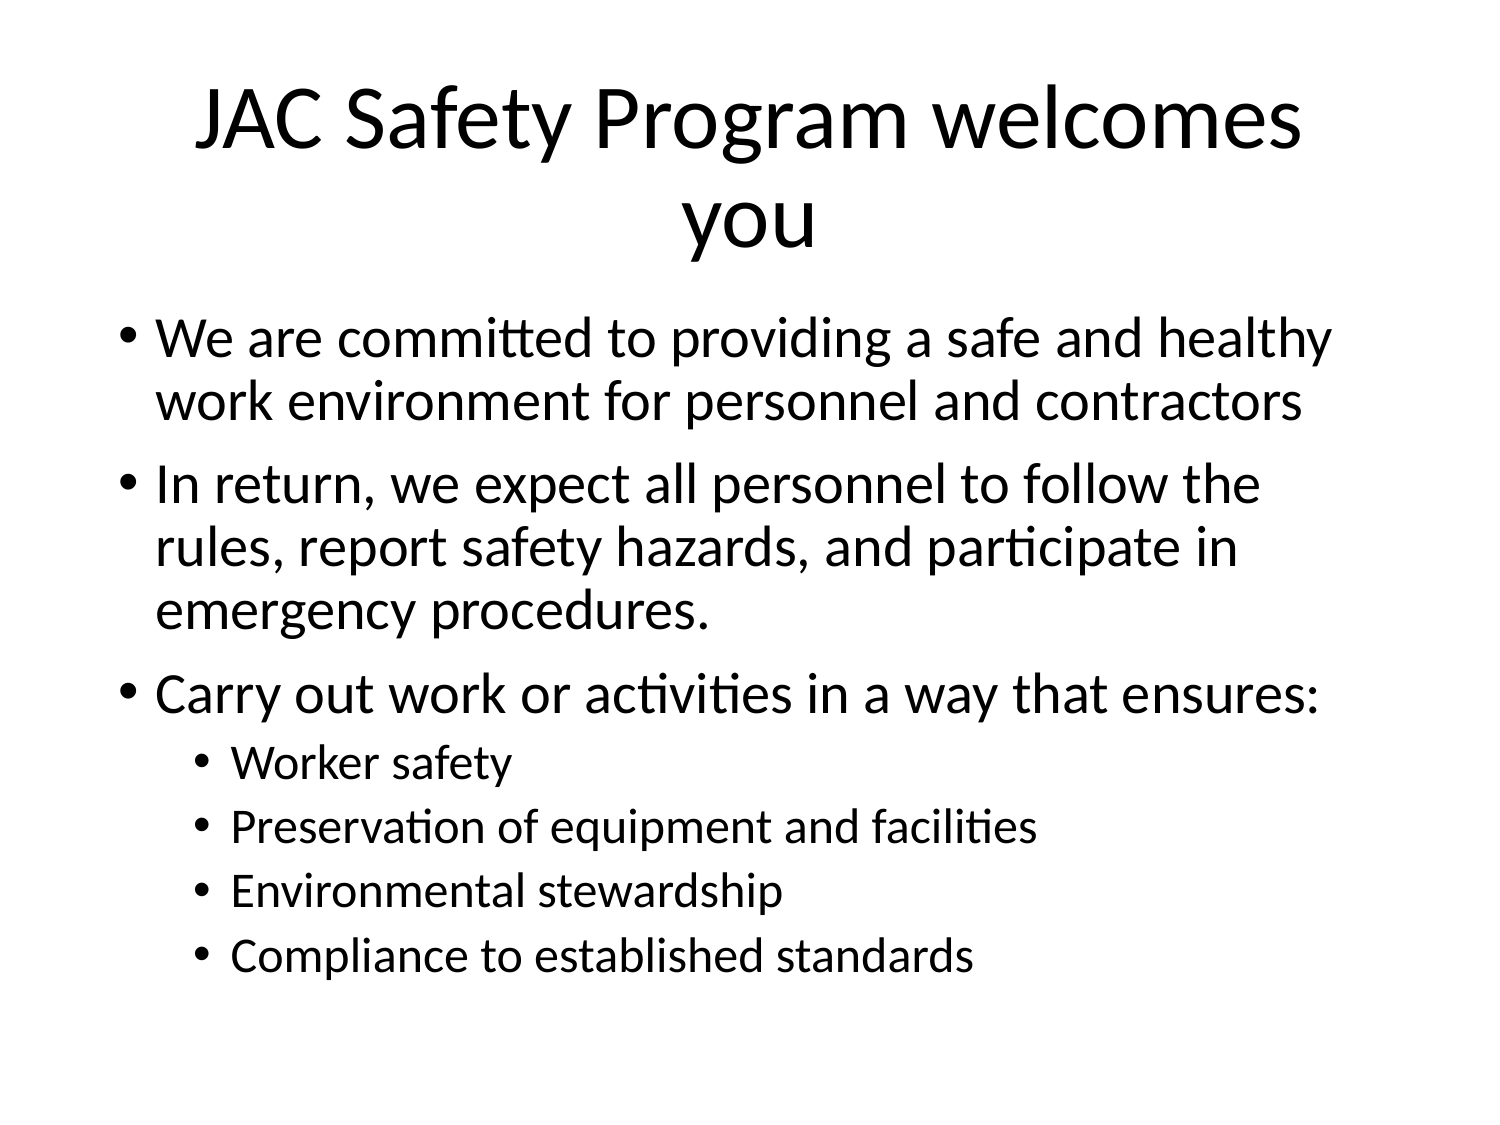

# JAC Safety Program welcomes you
We are committed to providing a safe and healthy work environment for personnel and contractors
In return, we expect all personnel to follow the rules, report safety hazards, and participate in emergency procedures.
Carry out work or activities in a way that ensures:
Worker safety
Preservation of equipment and facilities
Environmental stewardship
Compliance to established standards